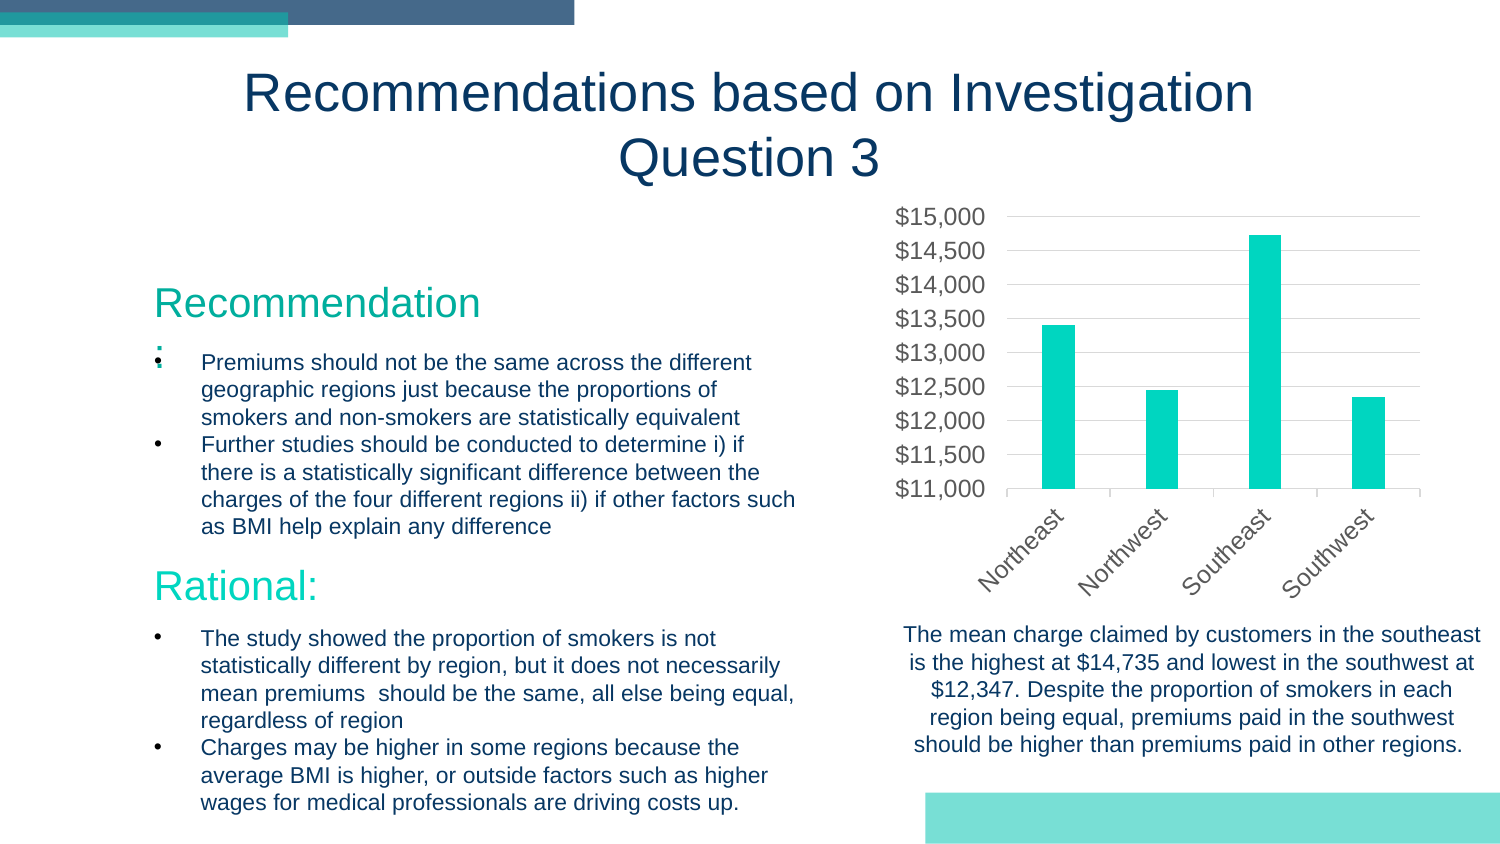

# Recommendations based on Investigation Question 3

### Chart

| Category | Column1 |
|---|---|
| Northeast | 13406.0 |
| Northwest | 12451.0 |
| Southeast | 14735.0 |
| Southwest | 12347.0 |
Recommendation:
Premiums should not be the same across the different geographic regions just because the proportions of smokers and non-smokers are statistically equivalent
Further studies should be conducted to determine i) if there is a statistically significant difference between the charges of the four different regions ii) if other factors such as BMI help explain any difference

Rational:
The mean charge claimed by customers in the southeast is the highest at $14,735 and lowest in the southwest at $12,347. Despite the proportion of smokers in each region being equal, premiums paid in the southwest should be higher than premiums paid in other regions.
The study showed the proportion of smokers is not statistically different by region, but it does not necessarily mean premiums  should be the same, all else being equal, regardless of region
Charges may be higher in some regions because the average BMI is higher, or outside factors such as higher wages for medical professionals are driving costs up.